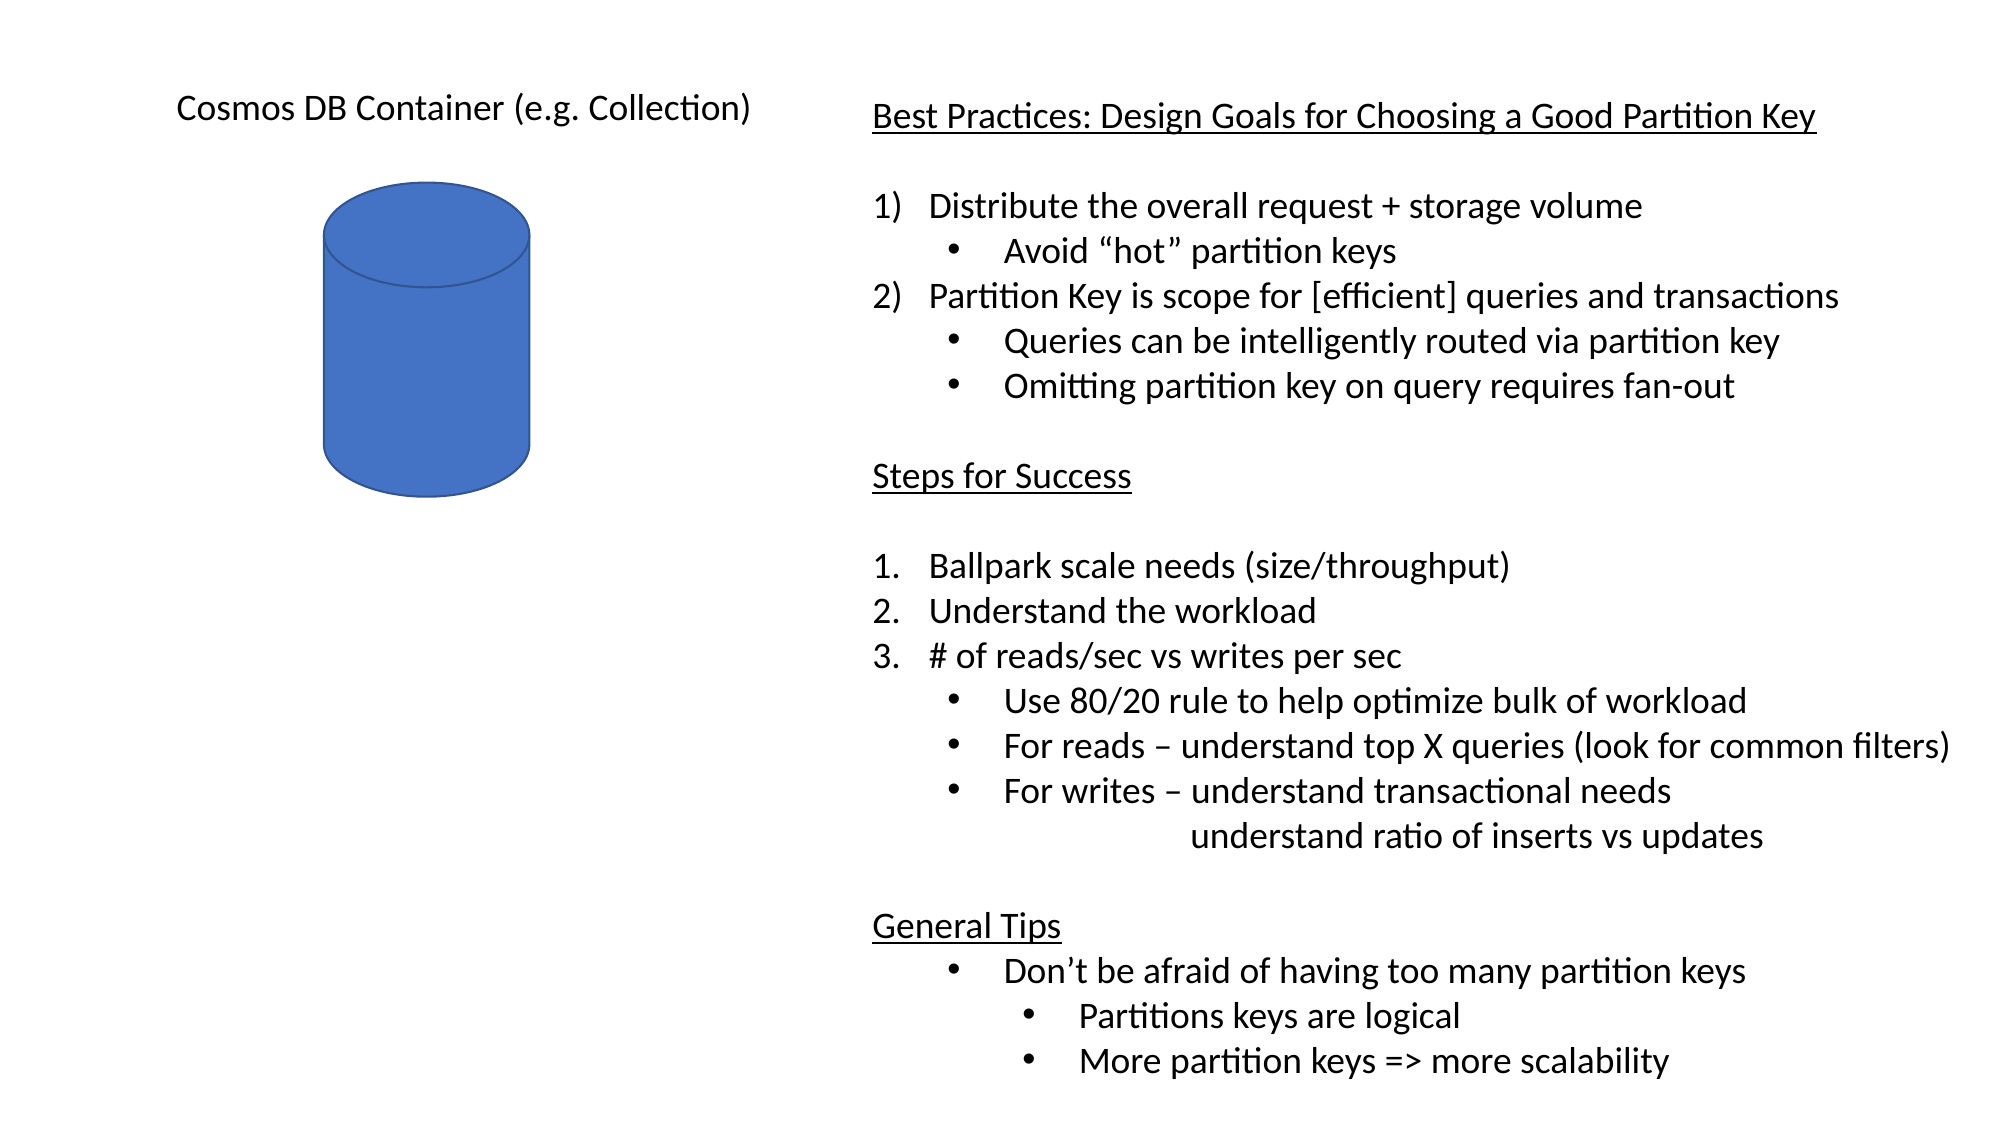

Cosmos DB Container (e.g. Collection)
Best Practices: Design Goals for Choosing a Good Partition Key

Distribute the overall request + storage volume
Avoid “hot” partition keys
Partition Key is scope for [efficient] queries and transactions
Queries can be intelligently routed via partition key
Omitting partition key on query requires fan-out

Steps for Success

Ballpark scale needs (size/throughput)
Understand the workload
# of reads/sec vs writes per sec
Use 80/20 rule to help optimize bulk of workload
For reads – understand top X queries (look for common filters)
For writes – understand transactional needs
                      understand ratio of inserts vs updates

General Tips
Don’t be afraid of having too many partition keys
Partitions keys are logical
More partition keys => more scalability